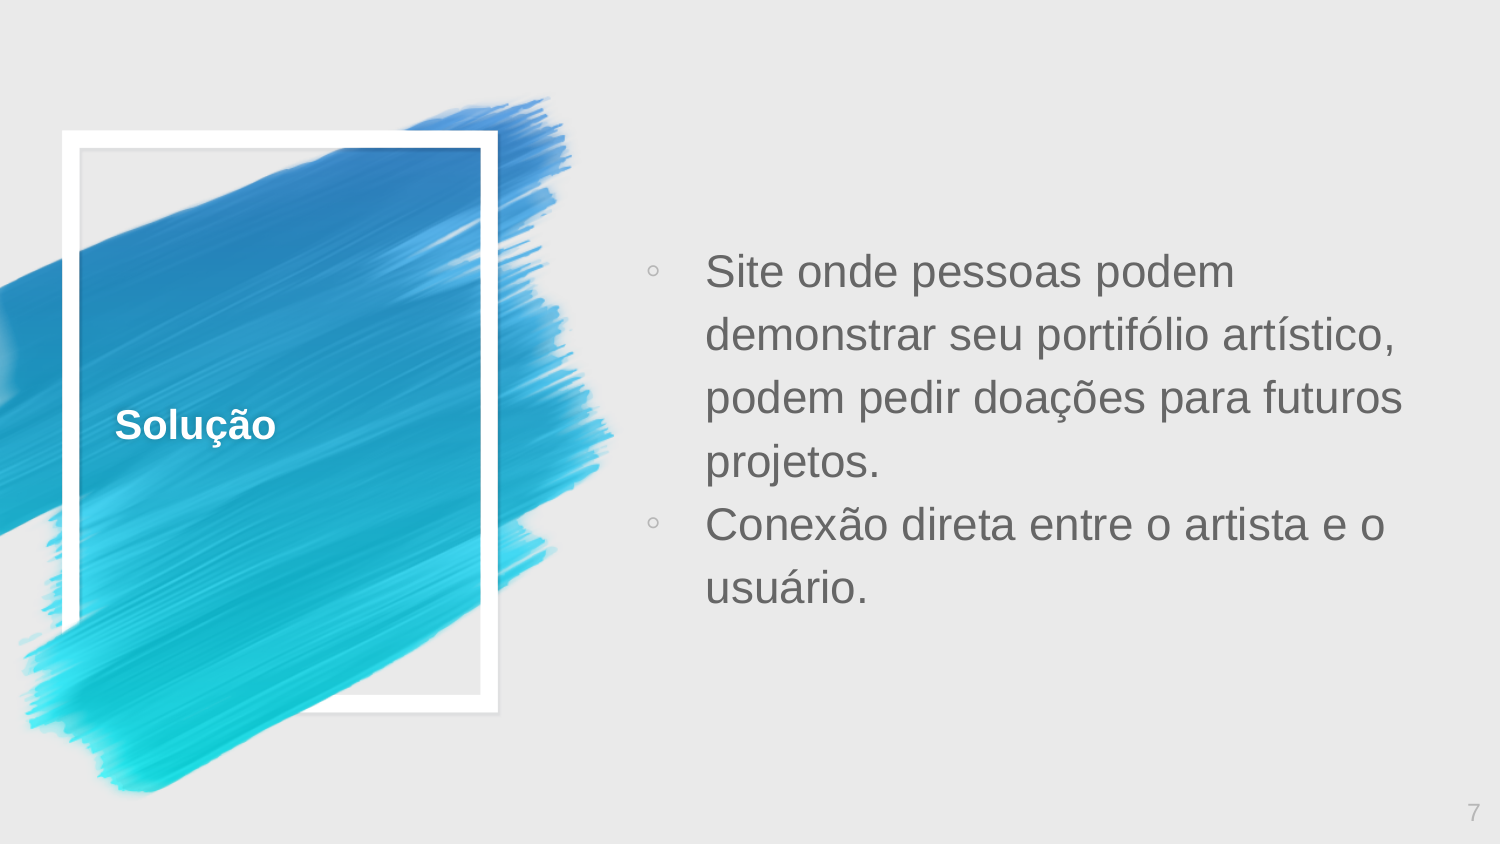

Site onde pessoas podem demonstrar seu portifólio artístico, podem pedir doações para futuros projetos.
Conexão direta entre o artista e o usuário.
# Solução
7